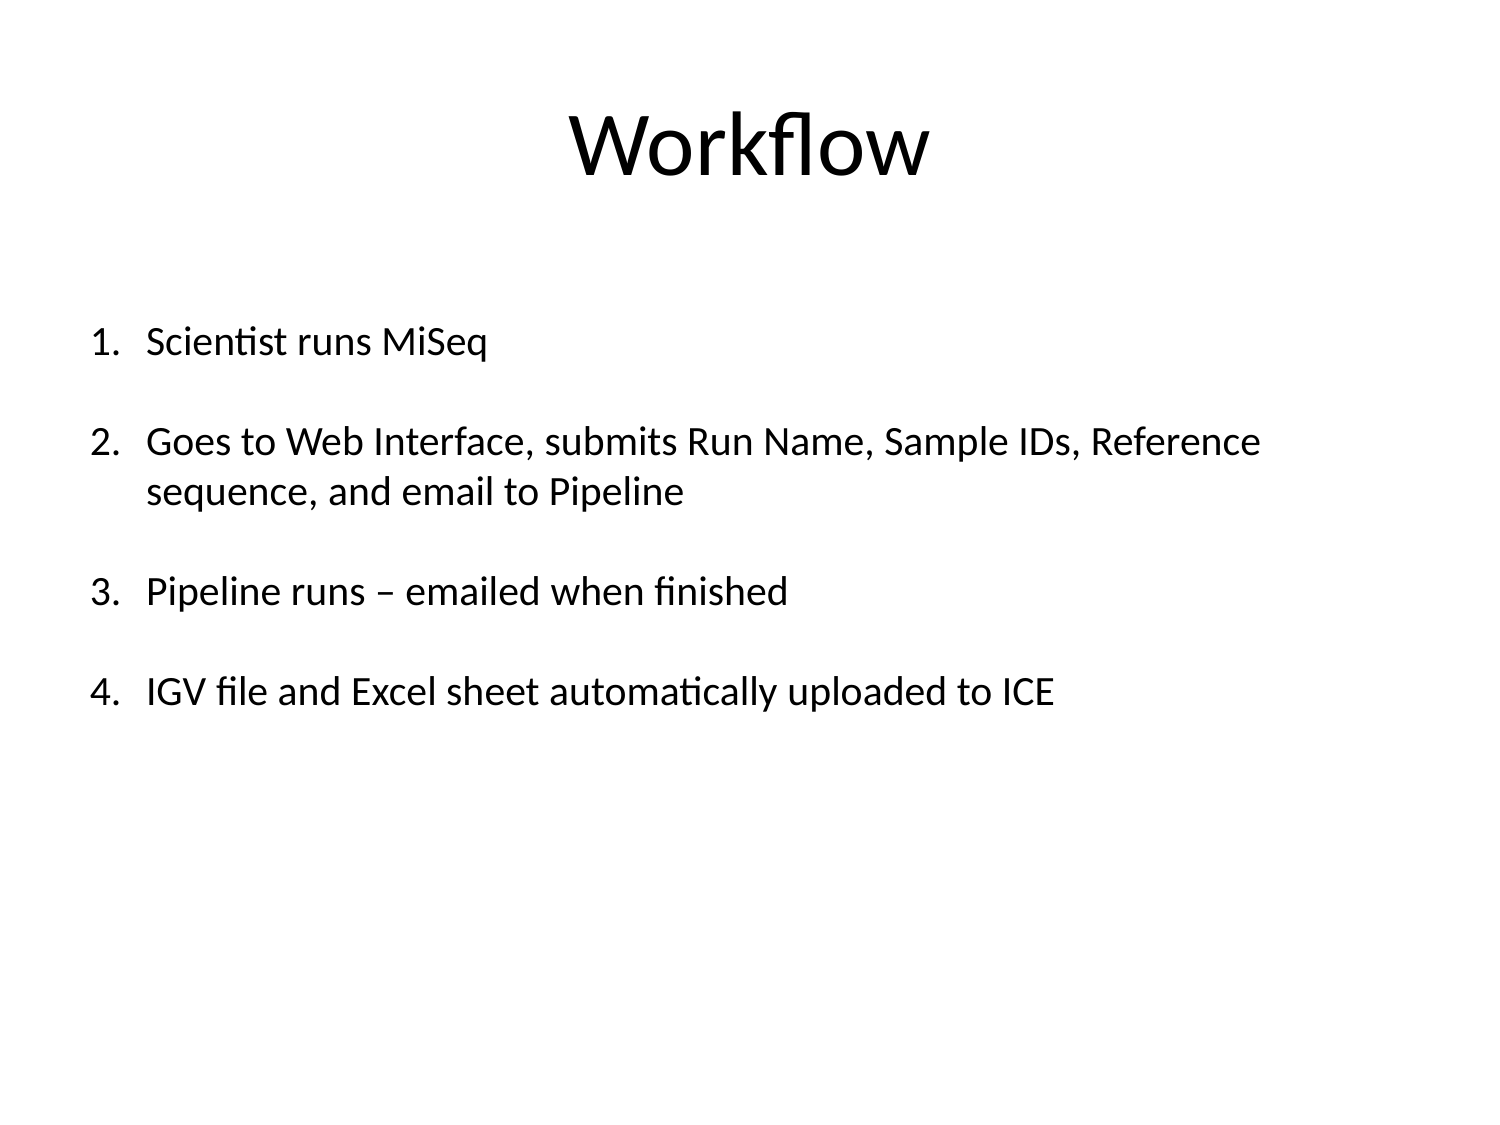

# Workflow
Scientist runs MiSeq

Goes to Web Interface, submits Run Name, Sample IDs, Reference sequence, and email to Pipeline

Pipeline runs – emailed when finished

IGV file and Excel sheet automatically uploaded to ICE